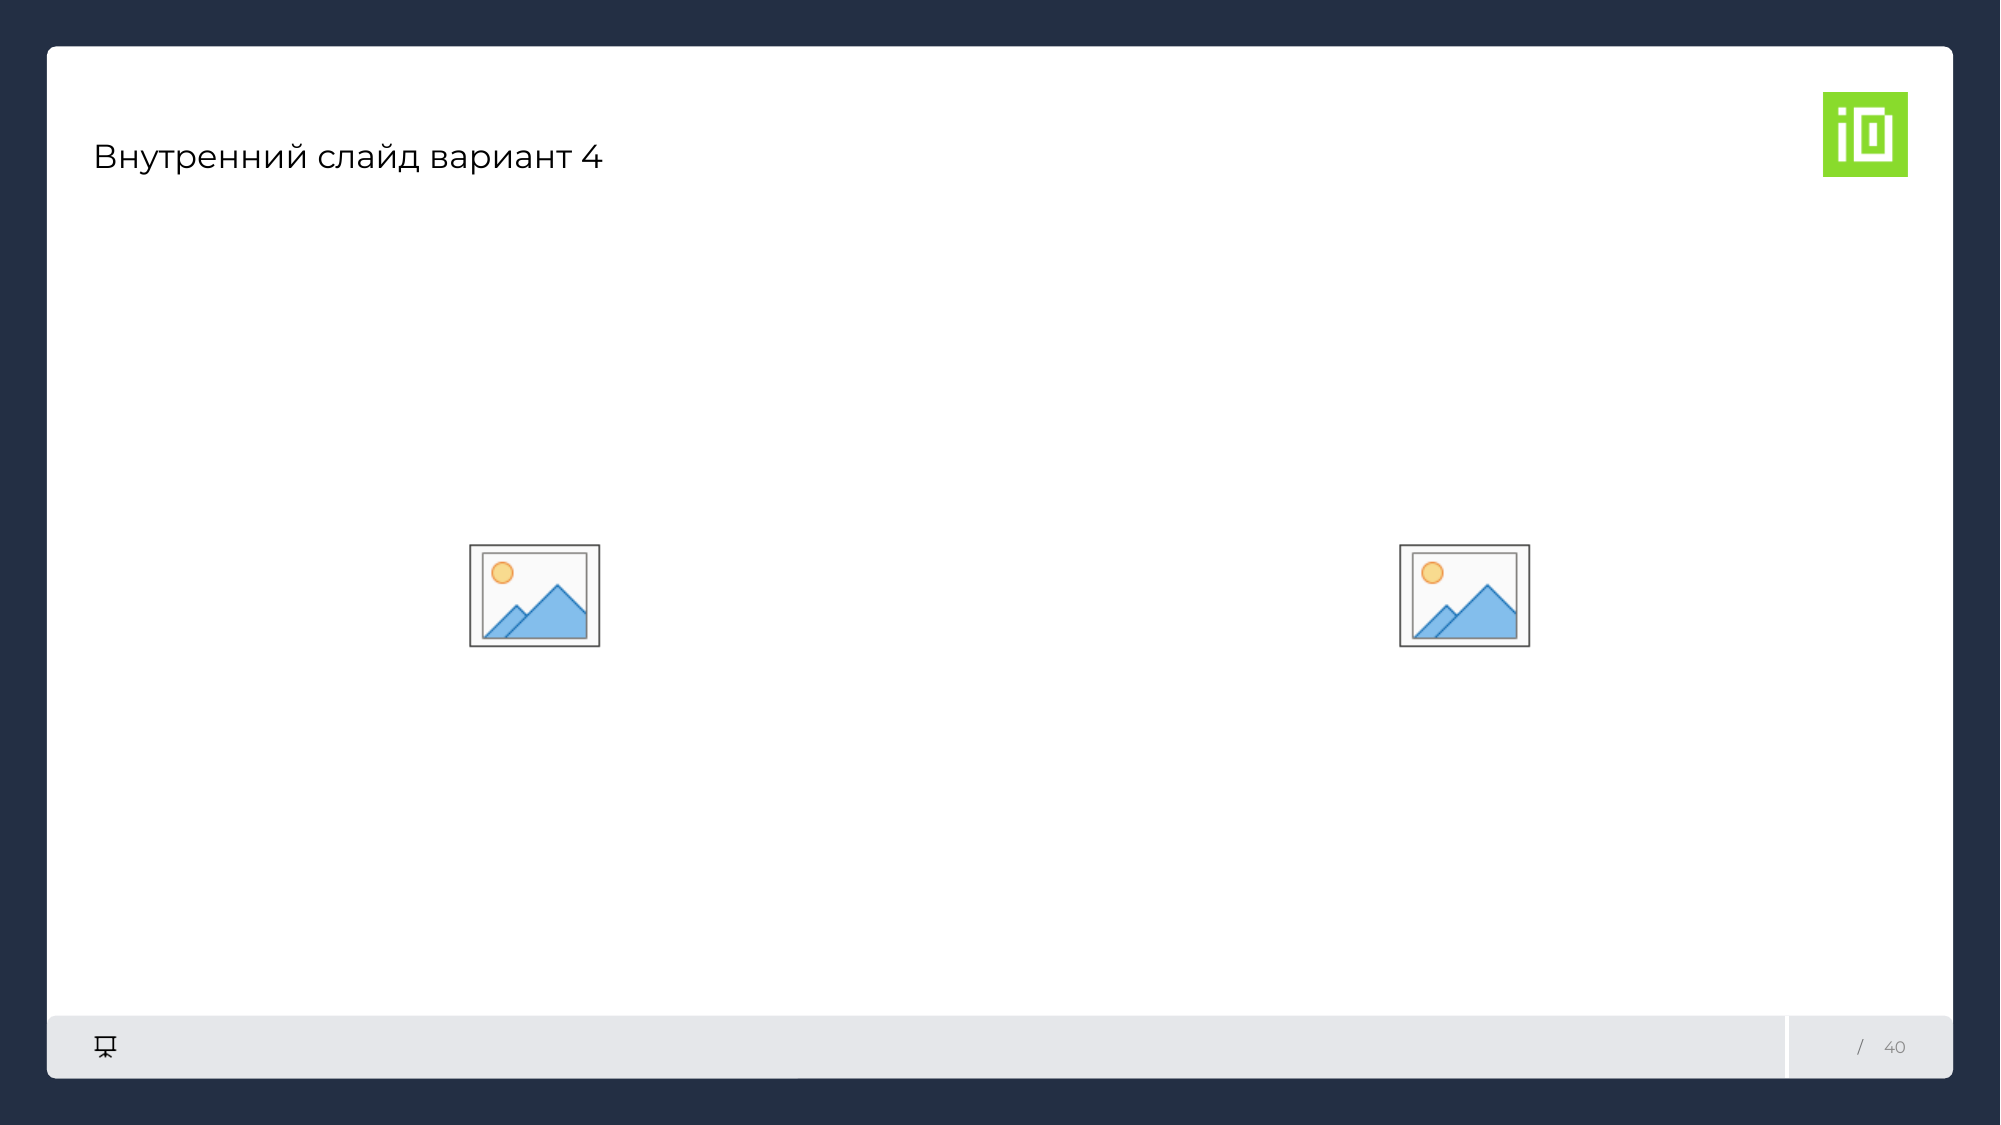

# Внутренний слайд вариант 4

17
40